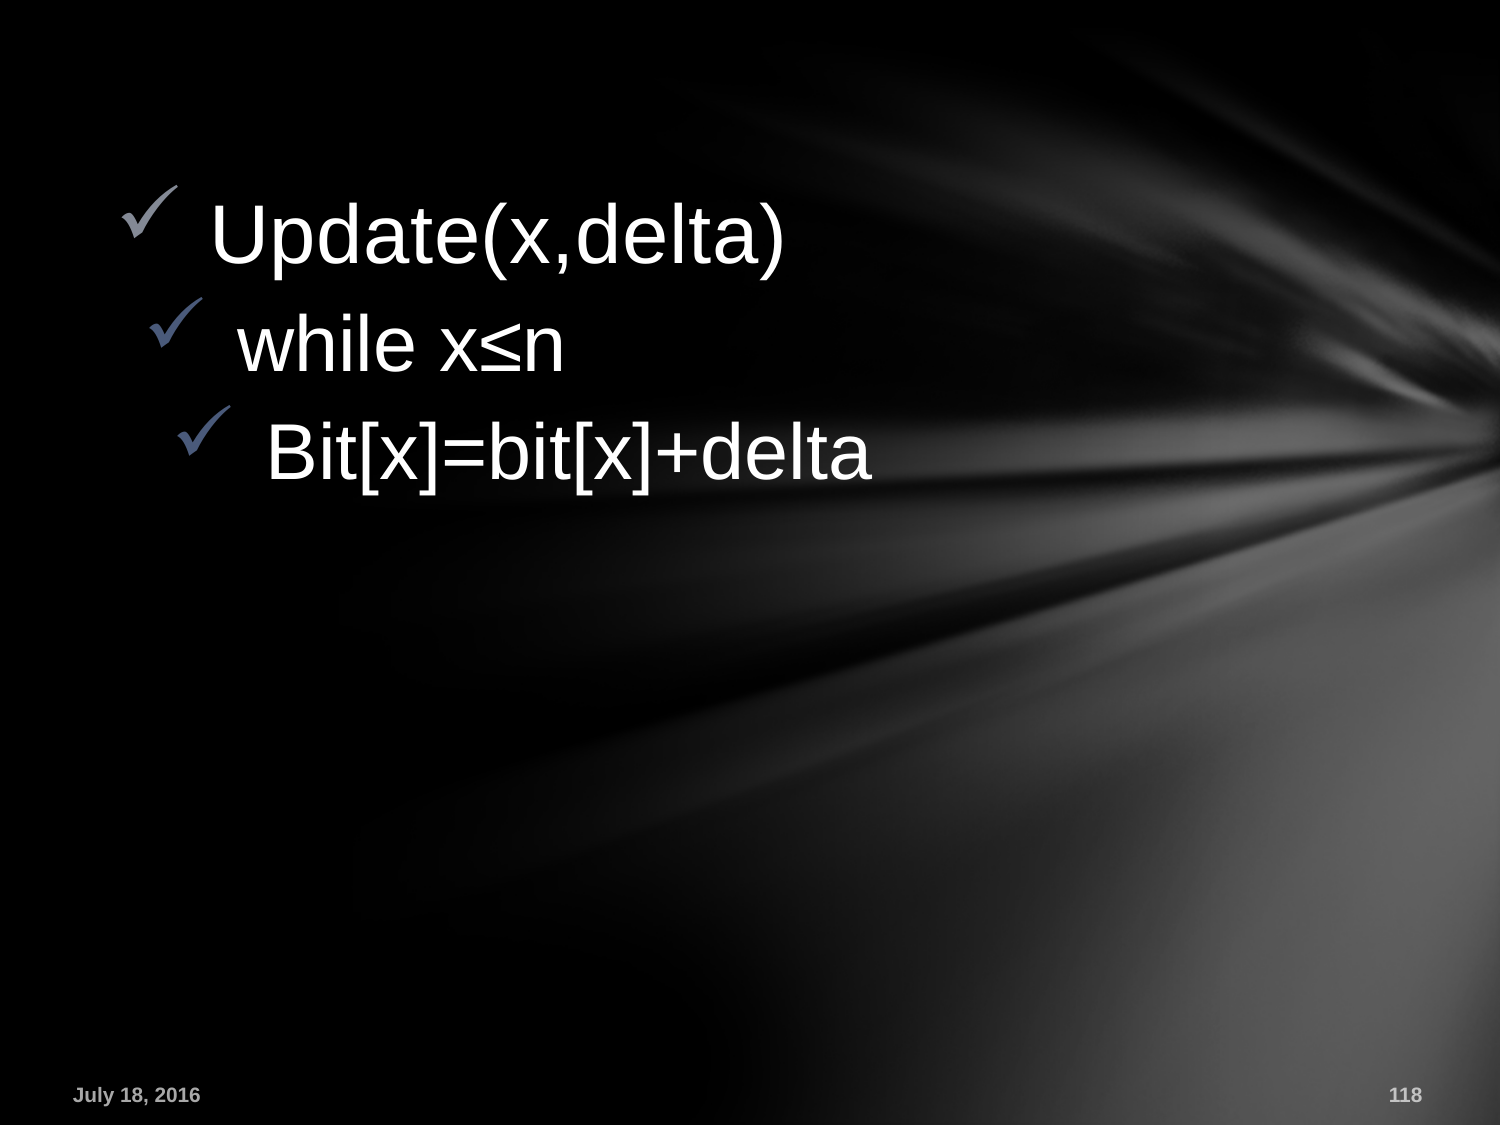

Update(x,delta)
while x≤n
Bit[x]=bit[x]+delta
July 18, 2016

118